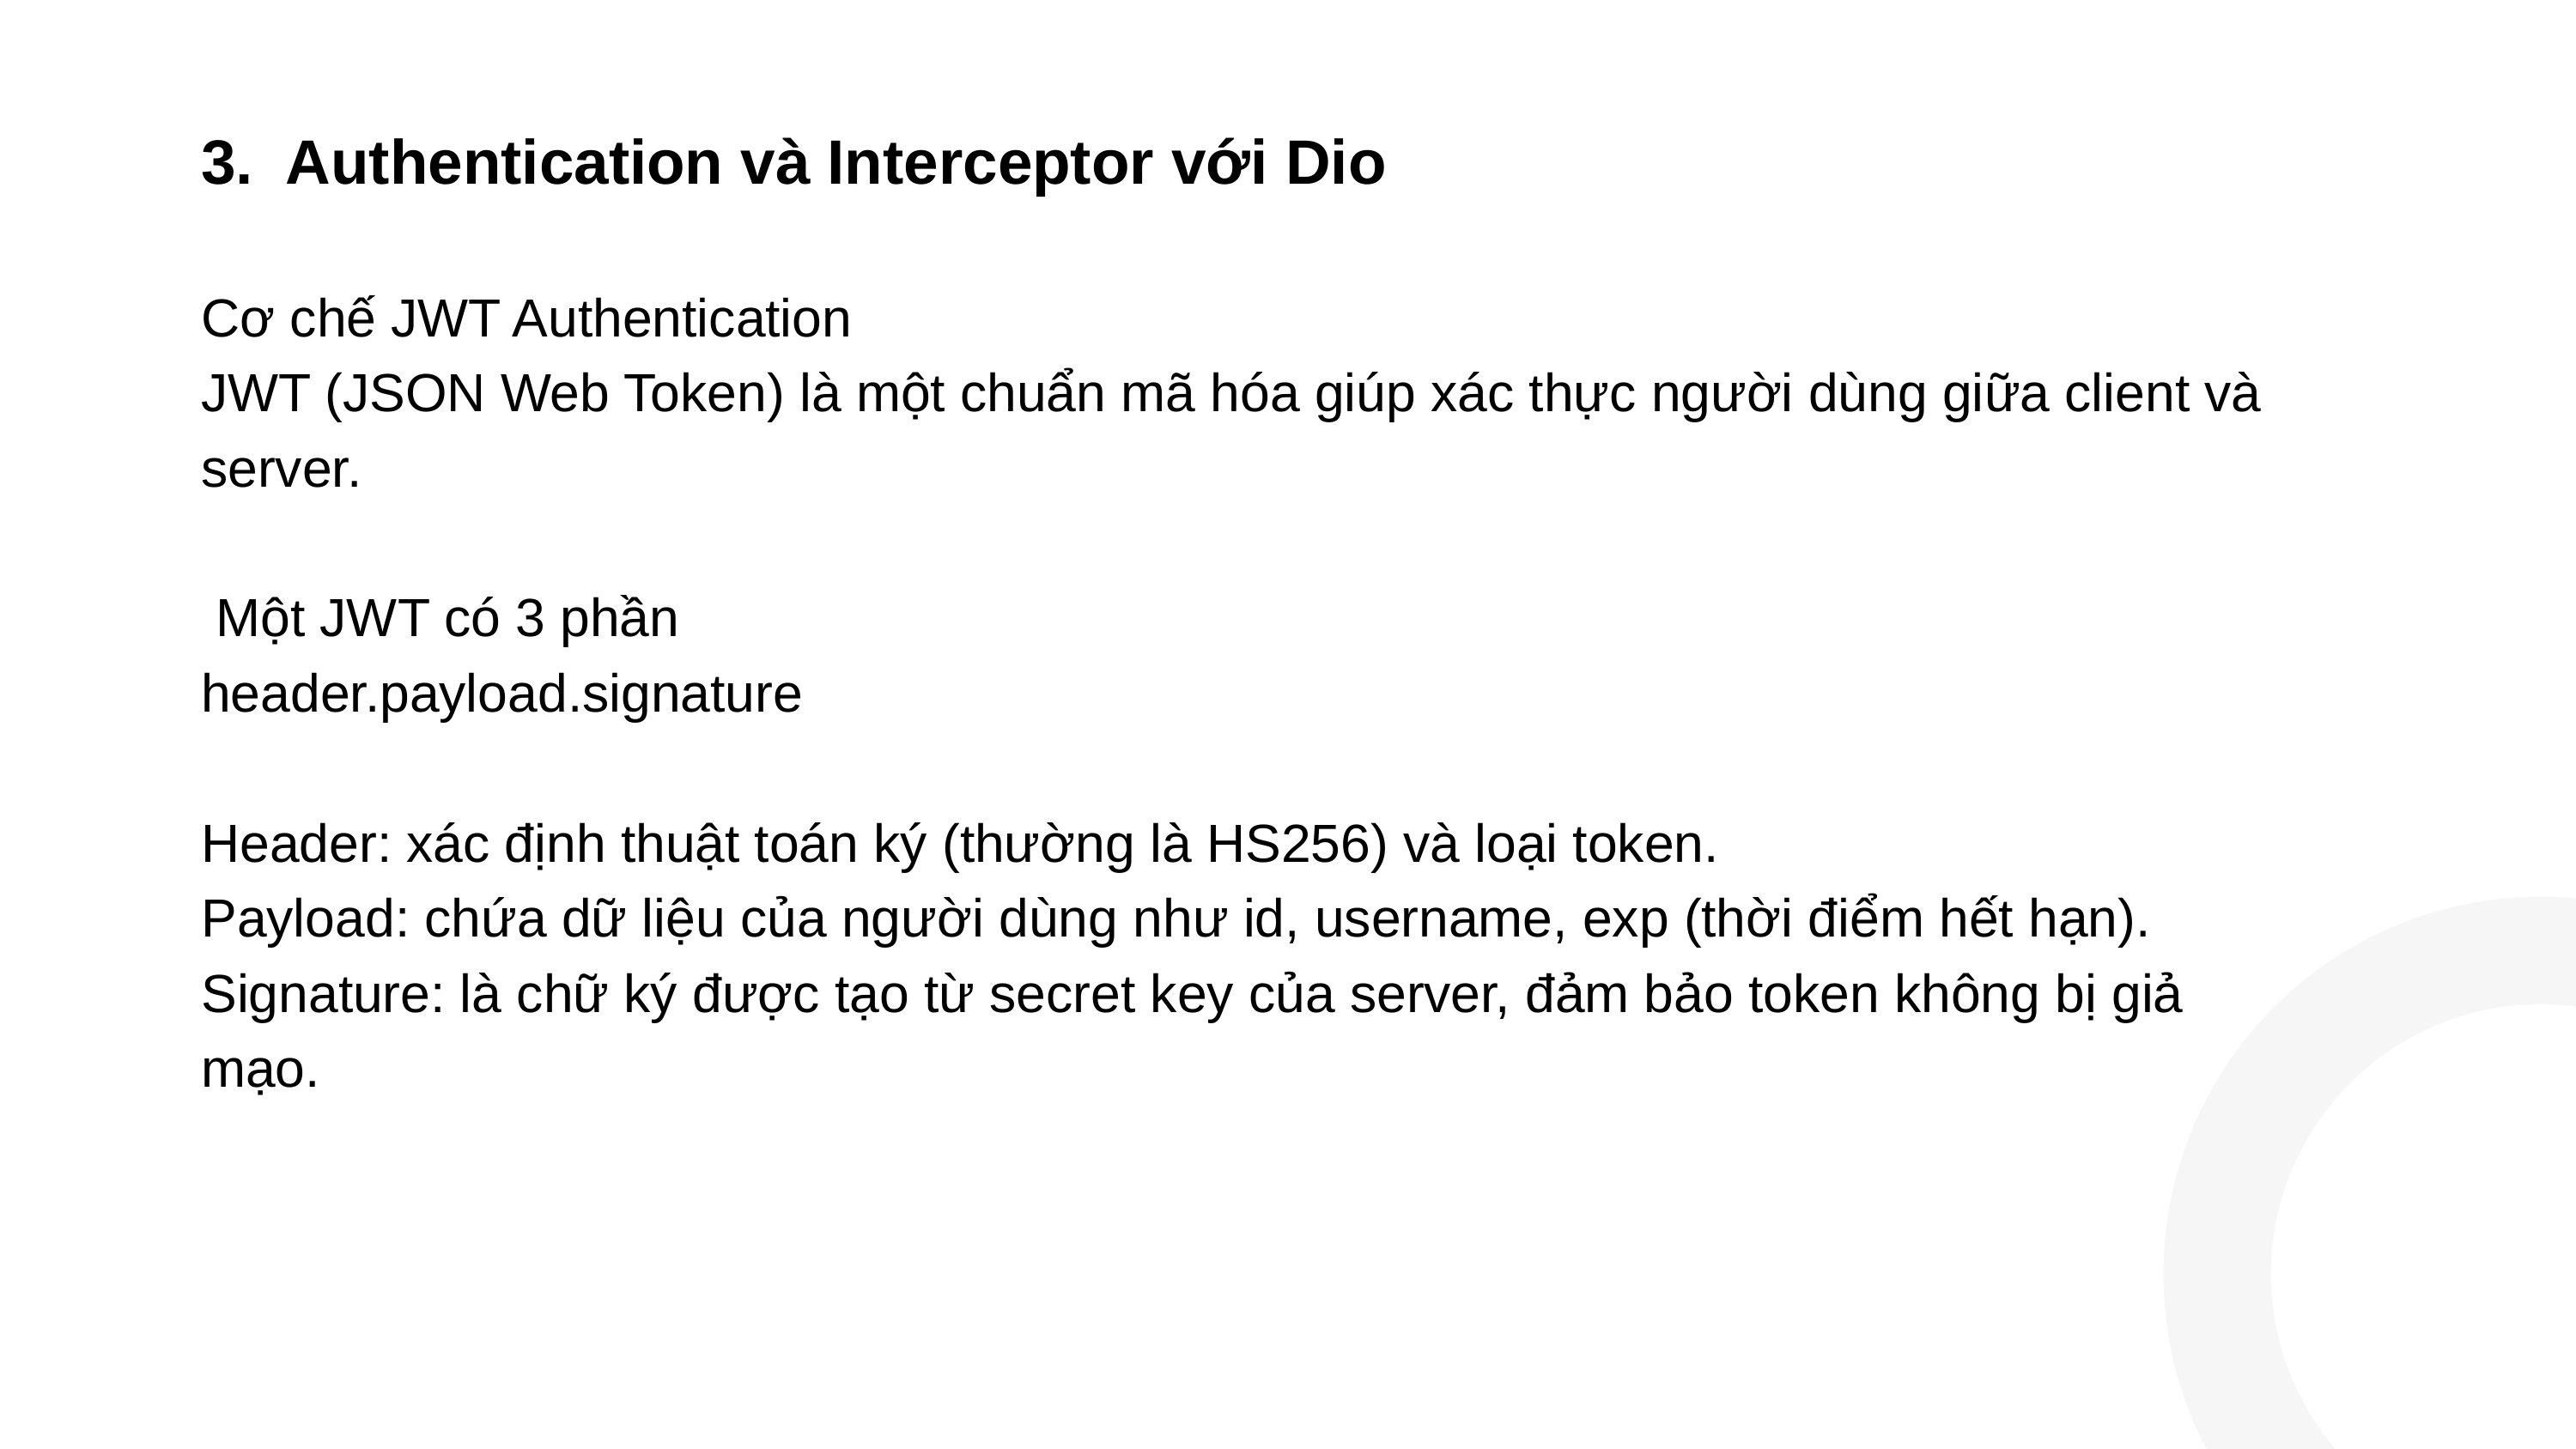

3.  Authentication và Interceptor với Dio

Cơ chế JWT Authentication
JWT (JSON Web Token) là một chuẩn mã hóa giúp xác thực người dùng giữa client và server.

 Một JWT có 3 phần
header.payload.signature

Header: xác định thuật toán ký (thường là HS256) và loại token.
Payload: chứa dữ liệu của người dùng như id, username, exp (thời điểm hết hạn).
Signature: là chữ ký được tạo từ secret key của server, đảm bảo token không bị giả mạo.